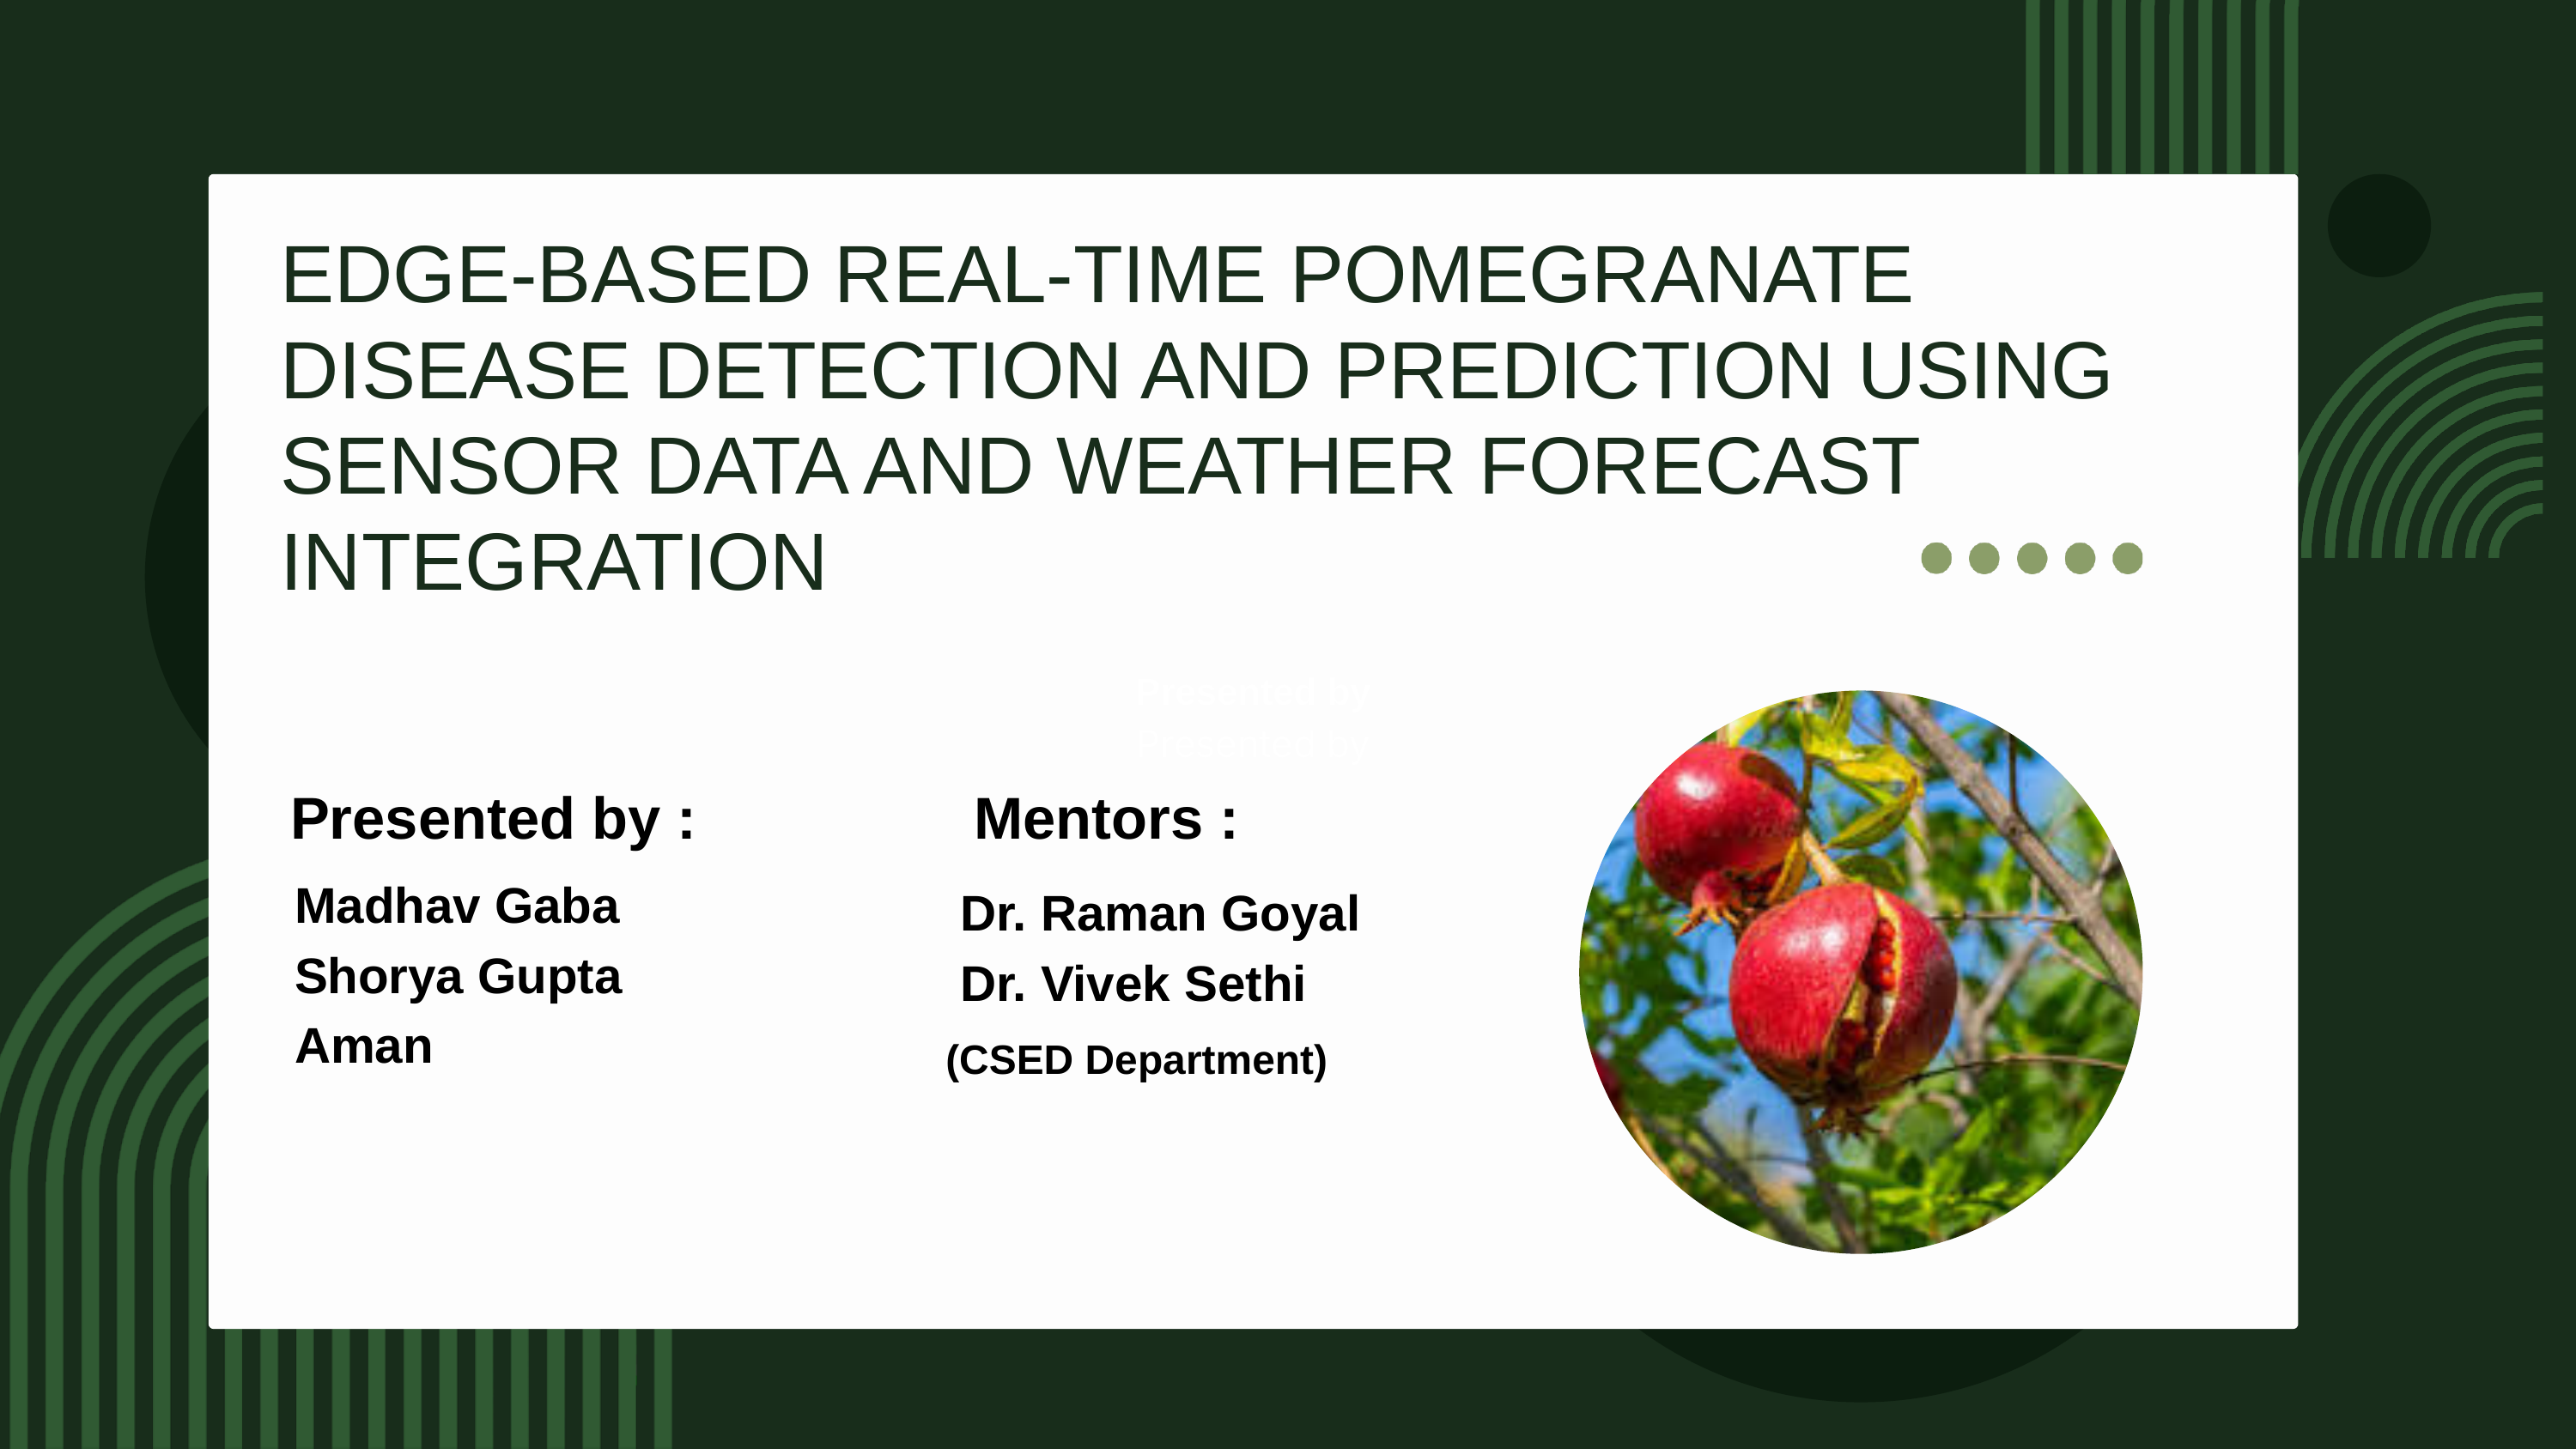

Presented by
Presented by

EDGE-BASED REAL-TIME POMEGRANATE DISEASE DETECTION AND PREDICTION USING SENSOR DATA AND WEATHER FORECAST INTEGRATION

Presented by :
Mentors :

Madhav Gaba
Shorya Gupta
Aman
Dr. Raman Goyal
Dr. Vivek Sethi

(CSED Department)